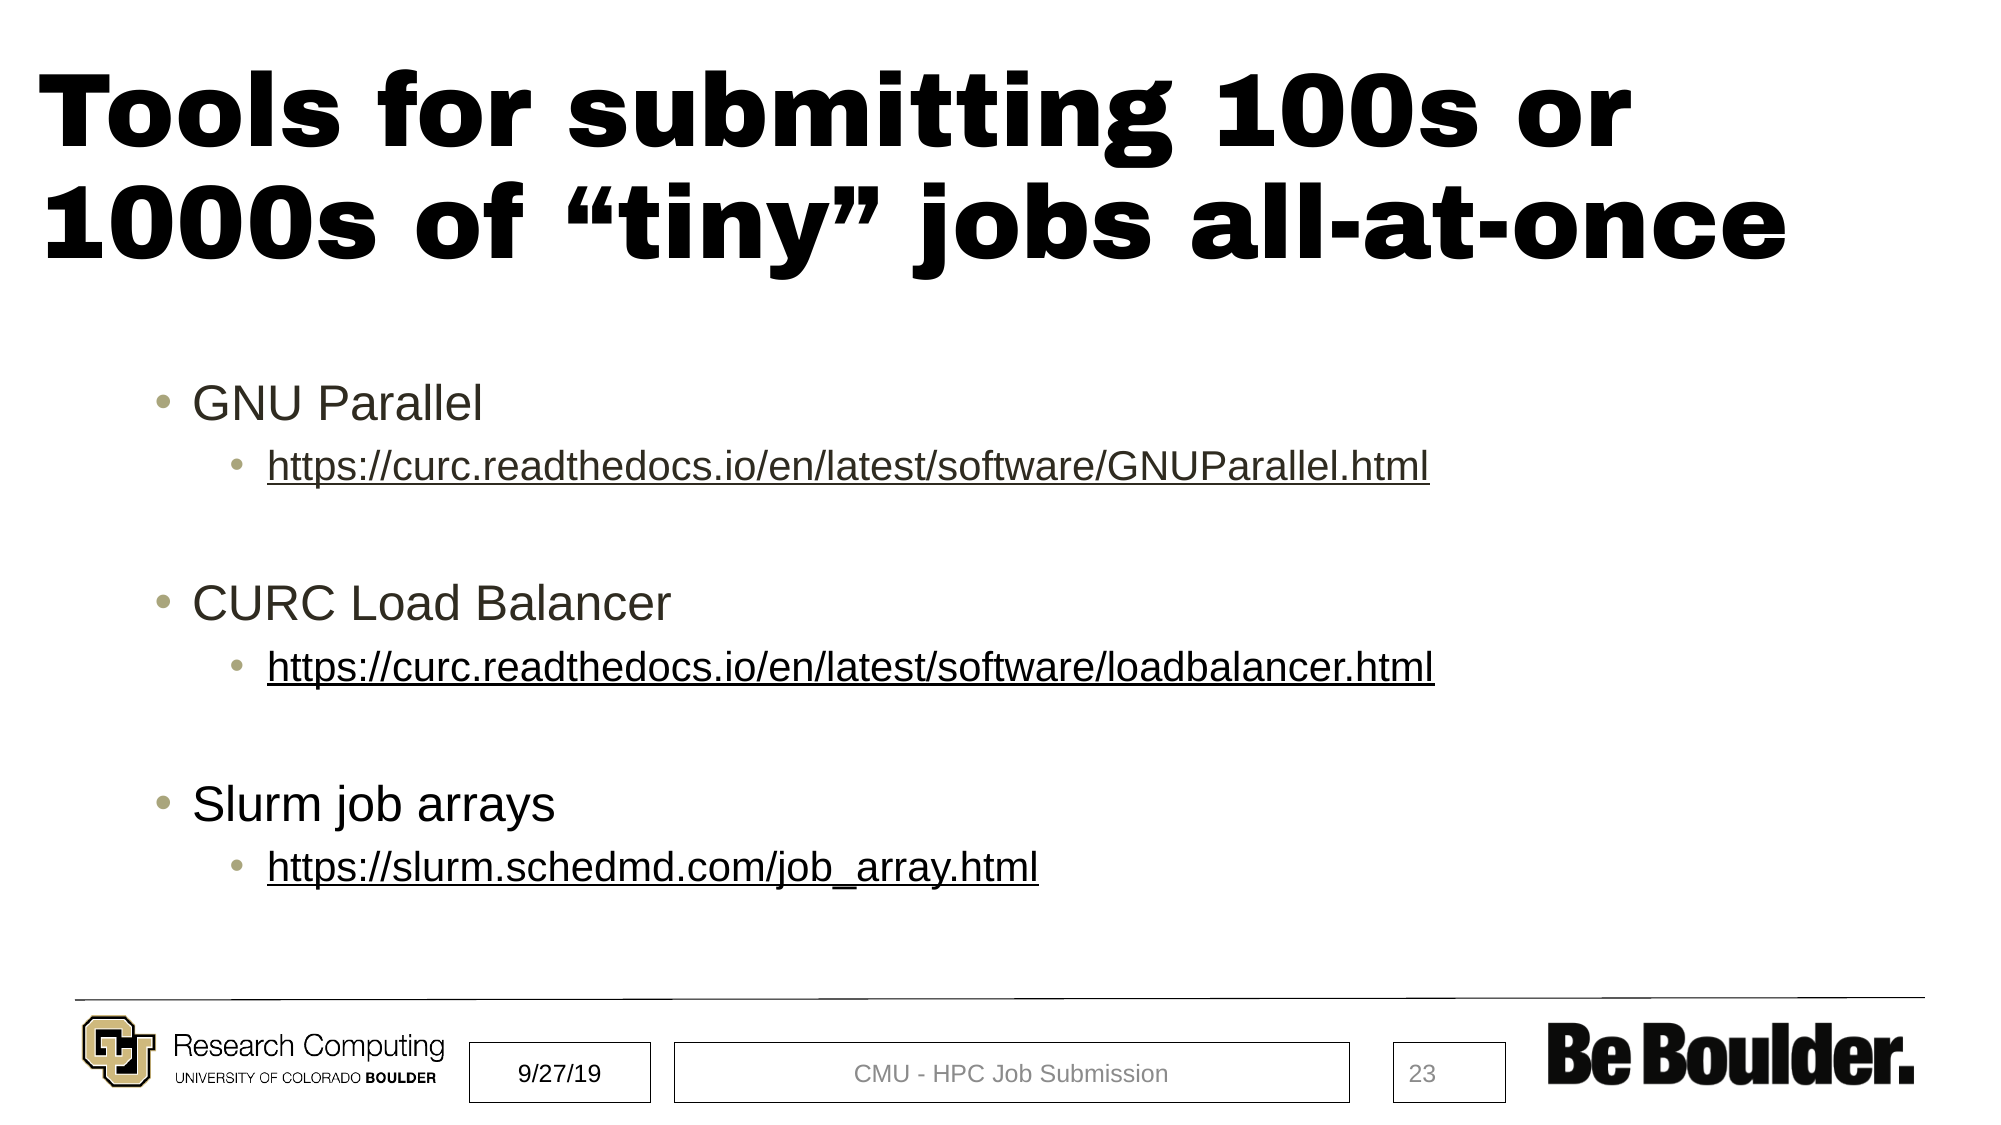

# Tools for submitting 100s or 1000s of “tiny” jobs all-at-once

GNU Parallel
https://curc.readthedocs.io/en/latest/software/GNUParallel.html

CURC Load Balancer
https://curc.readthedocs.io/en/latest/software/loadbalancer.html

Slurm job arrays
https://slurm.schedmd.com/job_array.html

9/27/19
CMU - HPC Job Submission
23